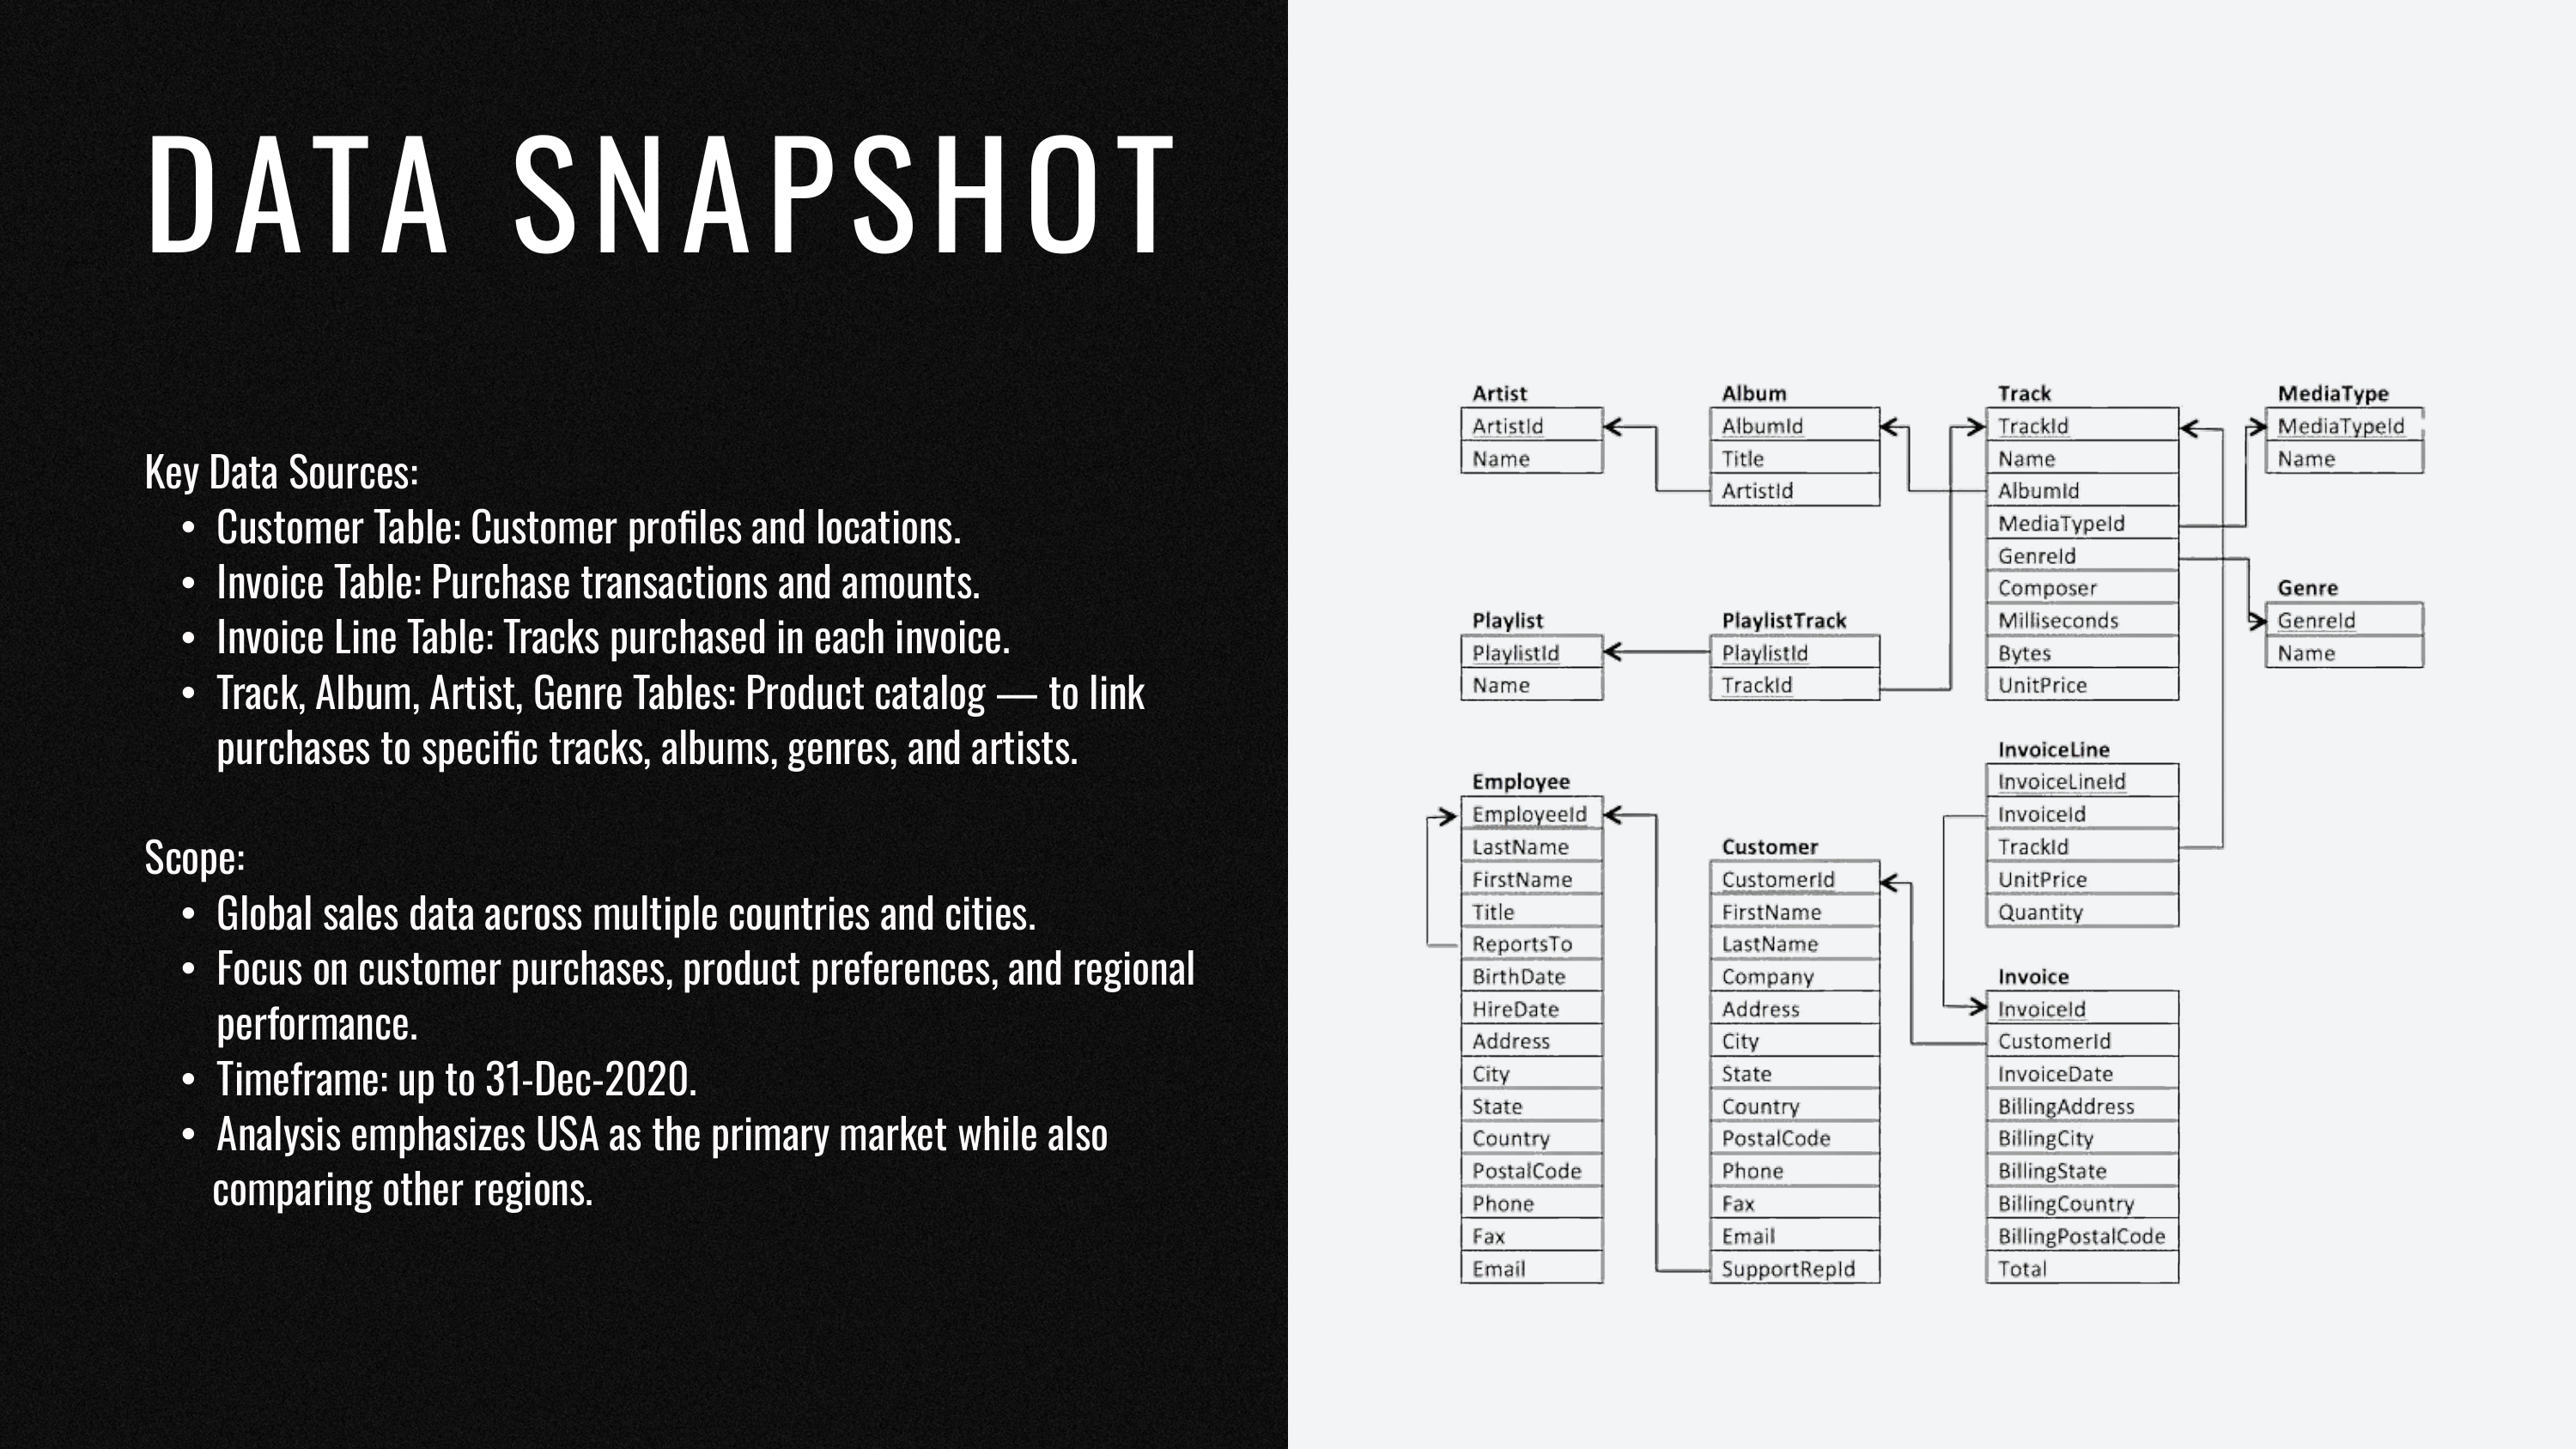

DATA SNAPSHOT

Key Data Sources:
Customer Table: Customer profiles and locations.
Invoice Table: Purchase transactions and amounts.
Invoice Line Table: Tracks purchased in each invoice.
Track, Album, Artist, Genre Tables: Product catalog — to link purchases to specific tracks, albums, genres, and artists.

Scope:
Global sales data across multiple countries and cities.
Focus on customer purchases, product preferences, and regional performance.
Timeframe: up to 31-Dec-2020.
Analysis emphasizes USA as the primary market while also
       comparing other regions.